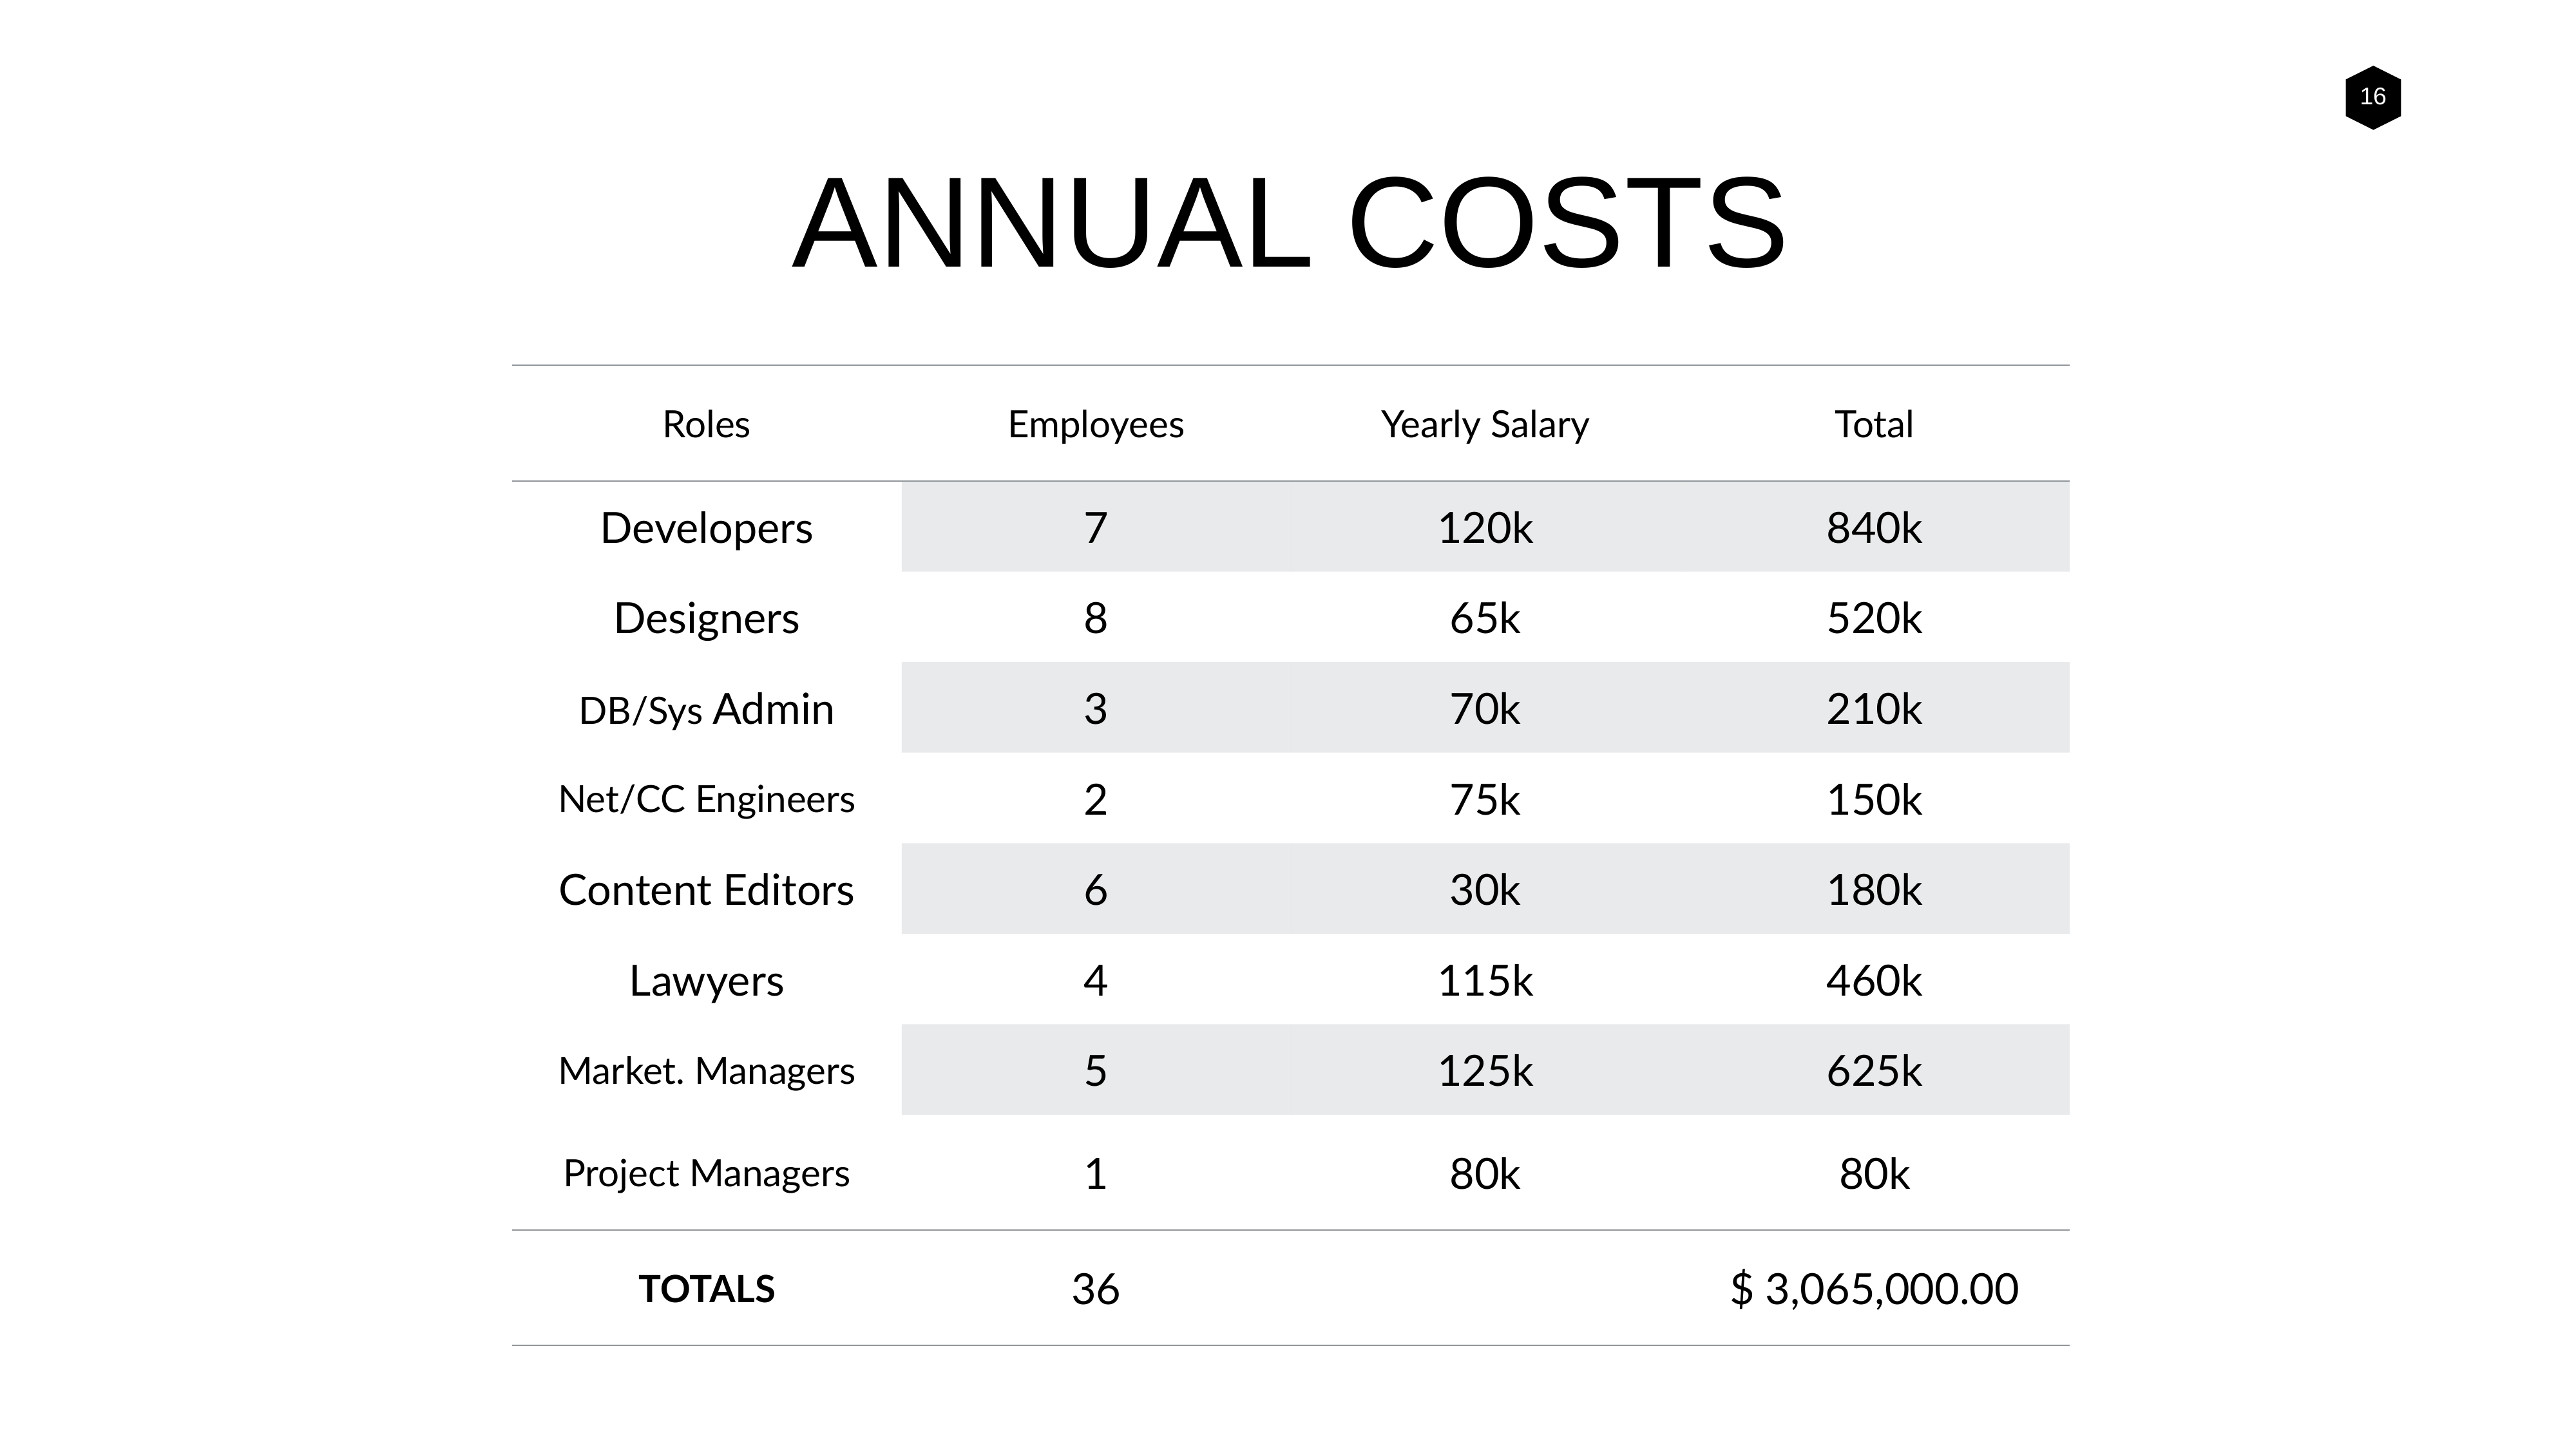

ANNUAL COSTS
| Roles | Employees | Yearly Salary | Total |
| --- | --- | --- | --- |
| Developers | 7 | 120k | 840k |
| Designers | 8 | 65k | 520k |
| DB/Sys Admin | 3 | 70k | 210k |
| Net/CC Engineers | 2 | 75k | 150k |
| Content Editors | 6 | 30k | 180k |
| Lawyers | 4 | 115k | 460k |
| Market. Managers | 5 | 125k | 625k |
| Project Managers | 1 | 80k | 80k |
| TOTALS | 36 |  | $ 3,065,000.00 |